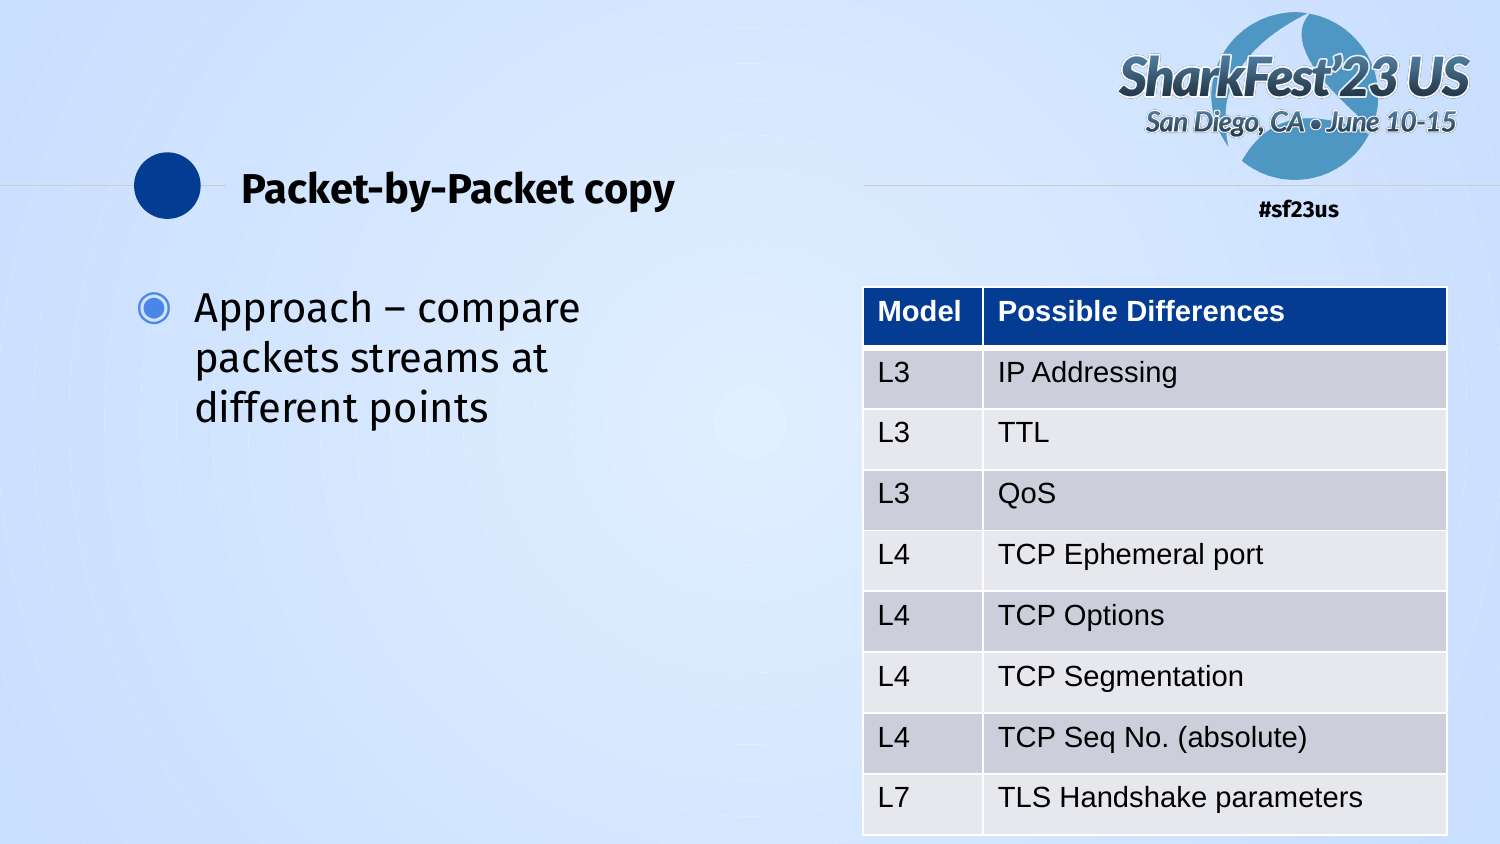

# Packet-by-Packet copy
Approach – compare packets streams at different points

| Model | Possible Differences |
| --- | --- |
| L3 | IP Addressing |
| L3 | TTL |
| L3 | QoS |
| L4 | TCP Ephemeral port |
| L4 | TCP Options |
| L4 | TCP Segmentation |
| L4 | TCP Seq No. (absolute) |
| L7 | TLS Handshake parameters |